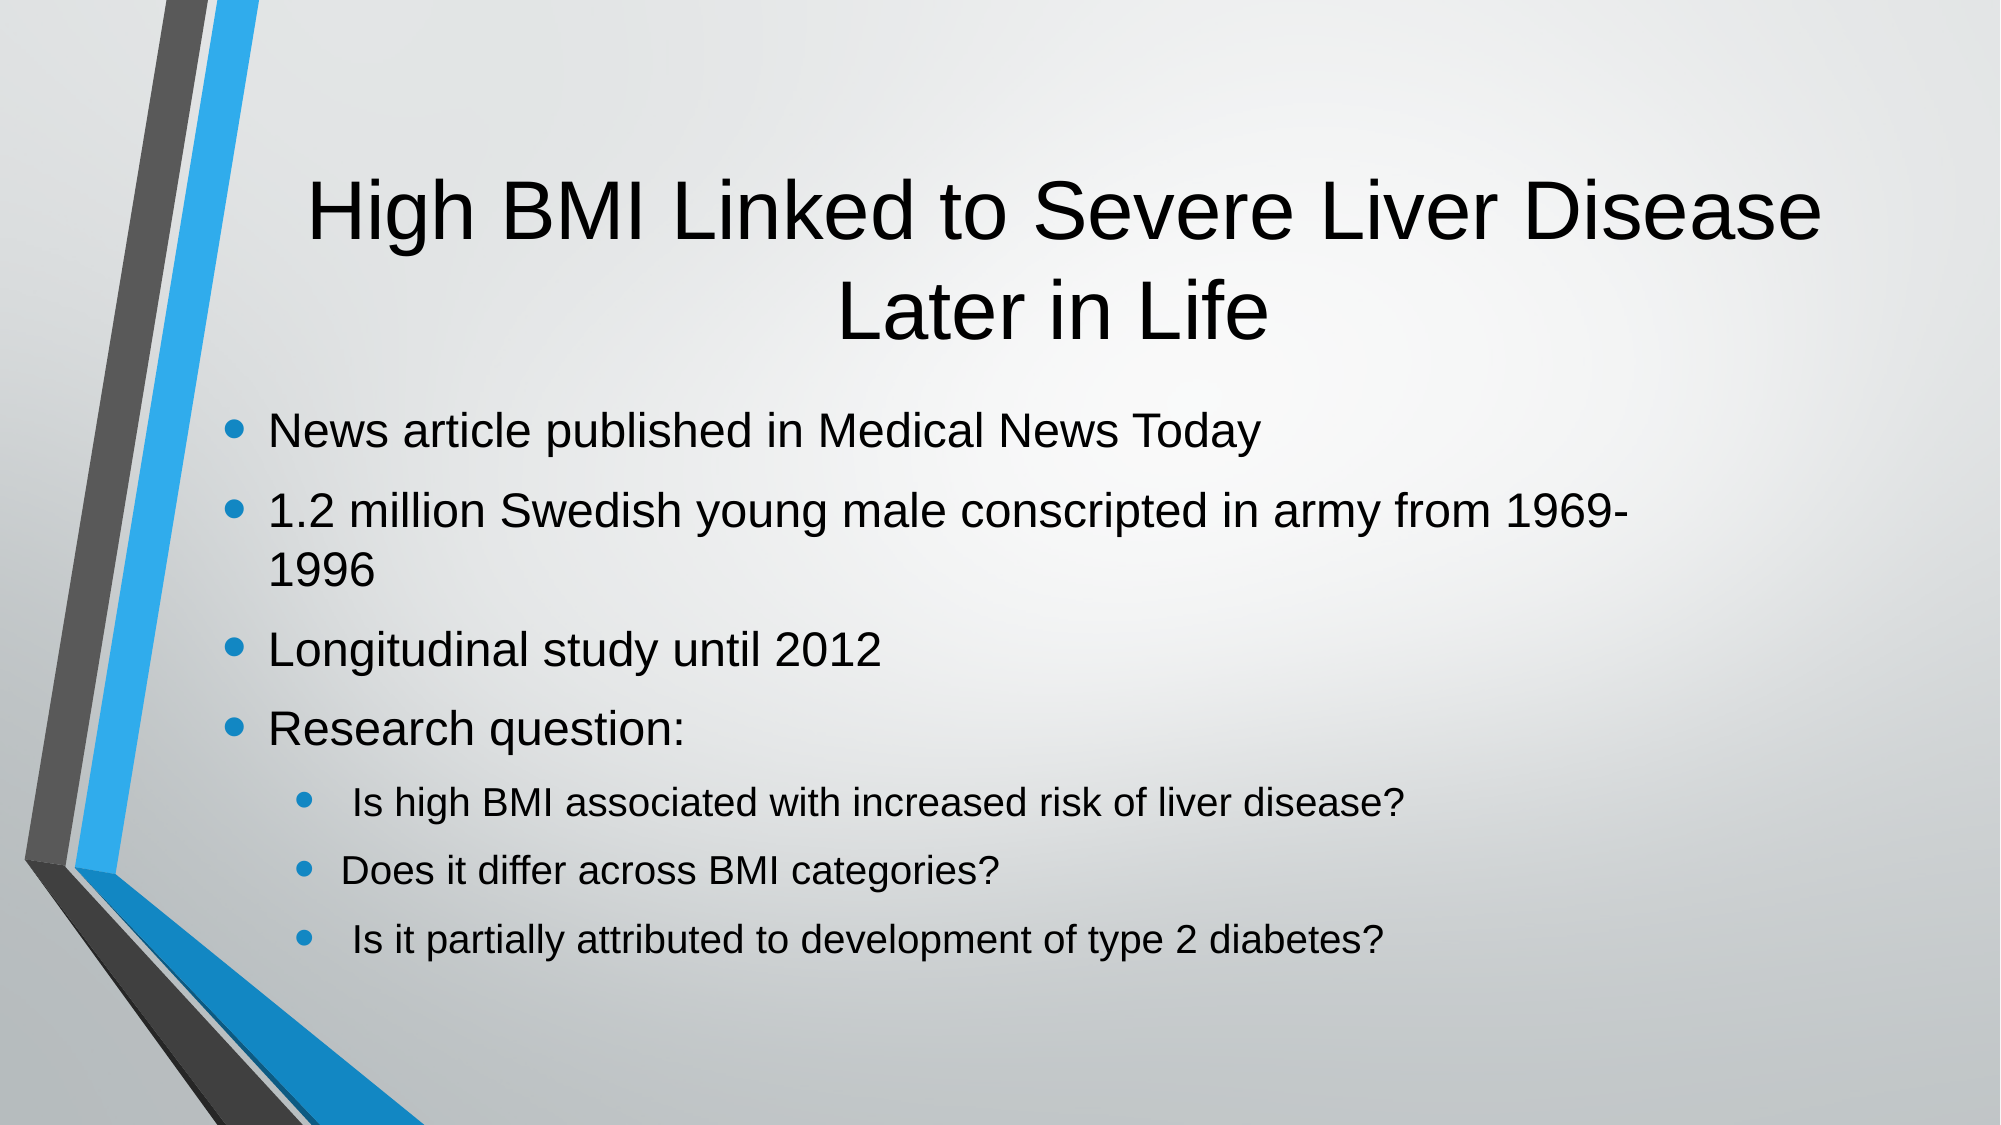

# High BMI Linked to Severe Liver Disease Later in Life
News article published in Medical News Today
1.2 million Swedish young male conscripted in army from 1969-1996
Longitudinal study until 2012
Research question:
 Is high BMI associated with increased risk of liver disease?
Does it differ across BMI categories?
 Is it partially attributed to development of type 2 diabetes?